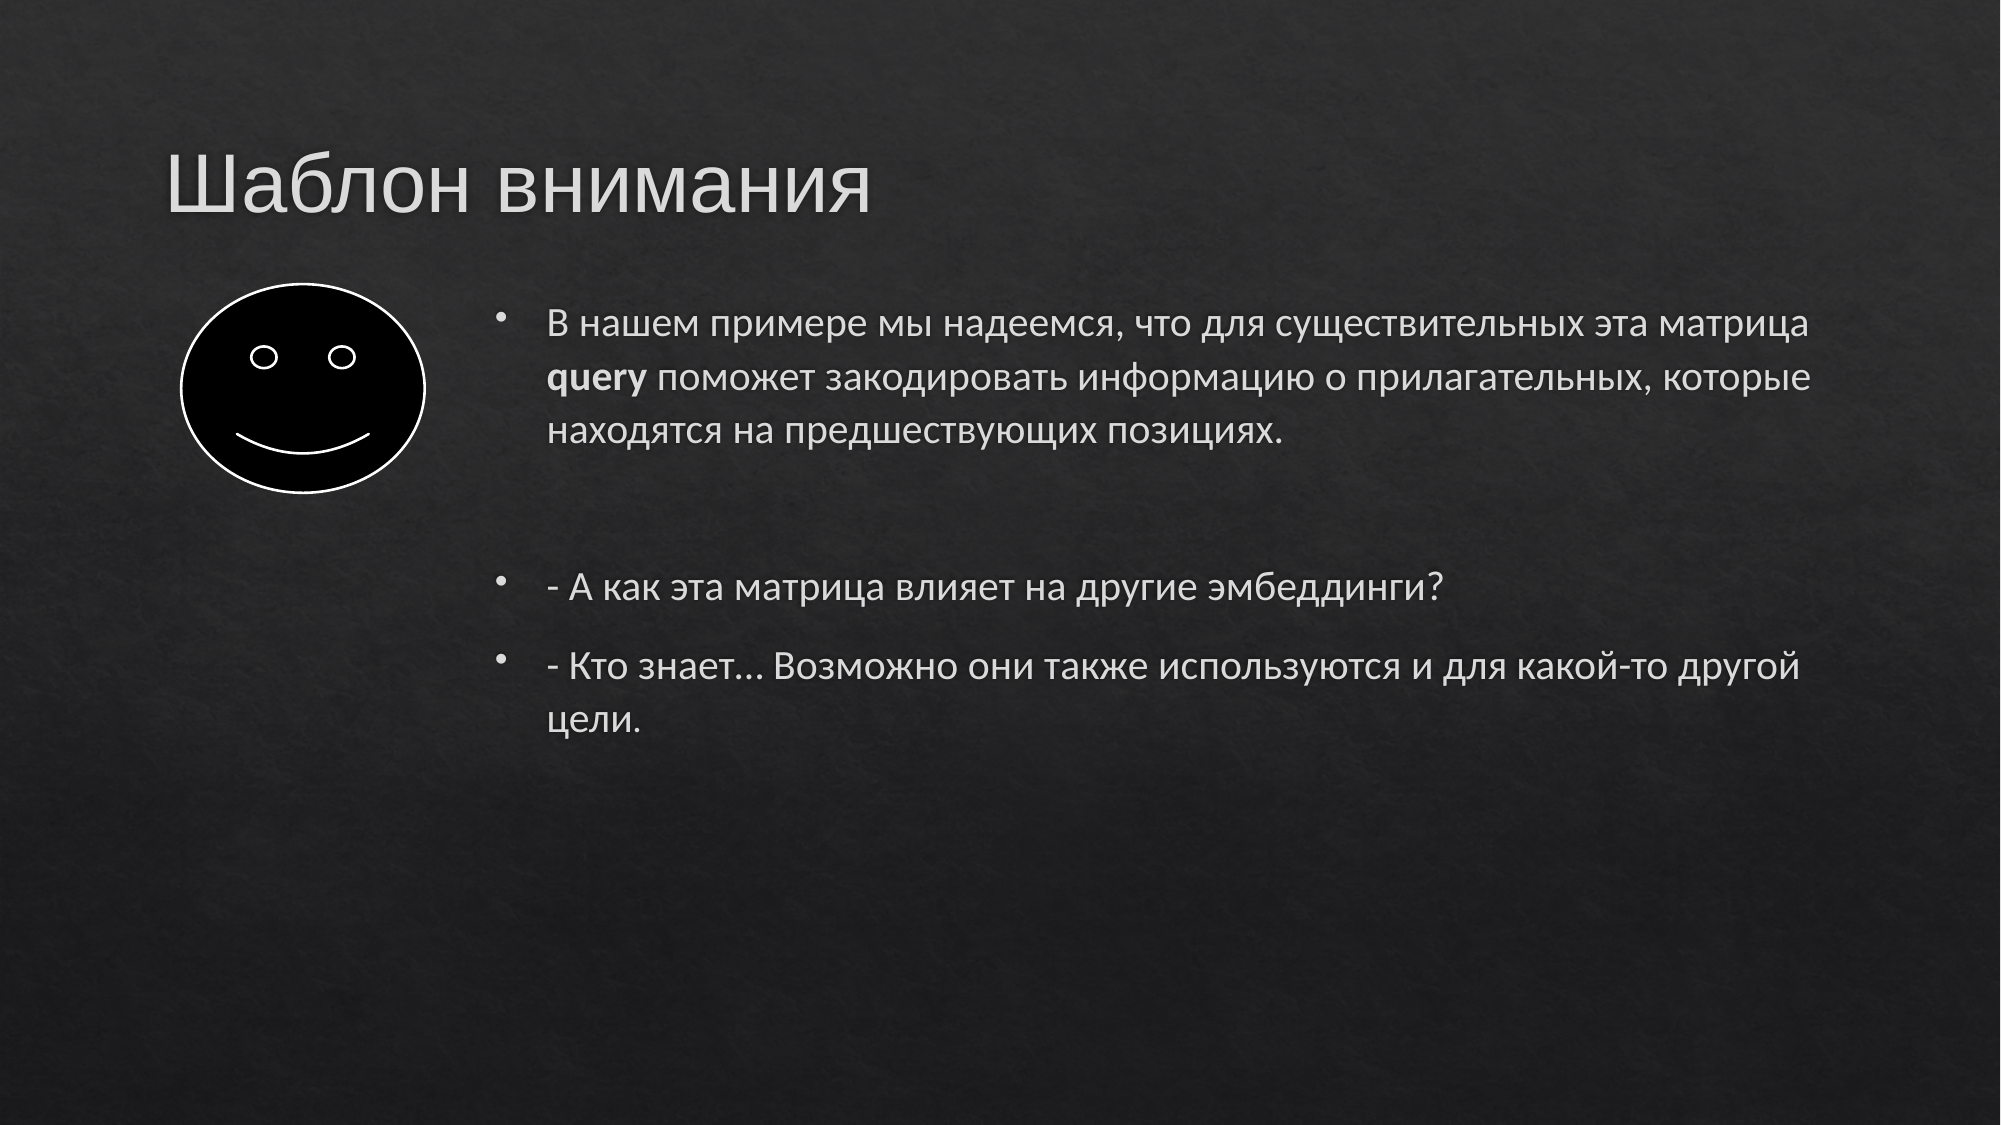

# Шаблон внимания

В нашем примере мы надеемся, что для существительных эта матрица query поможет закодировать информацию о прилагательных, которые находятся на предшествующих позициях.

- А как эта матрица влияет на другие эмбеддинги?
- Кто знает… Возможно они также используются и для какой-то другой цели.